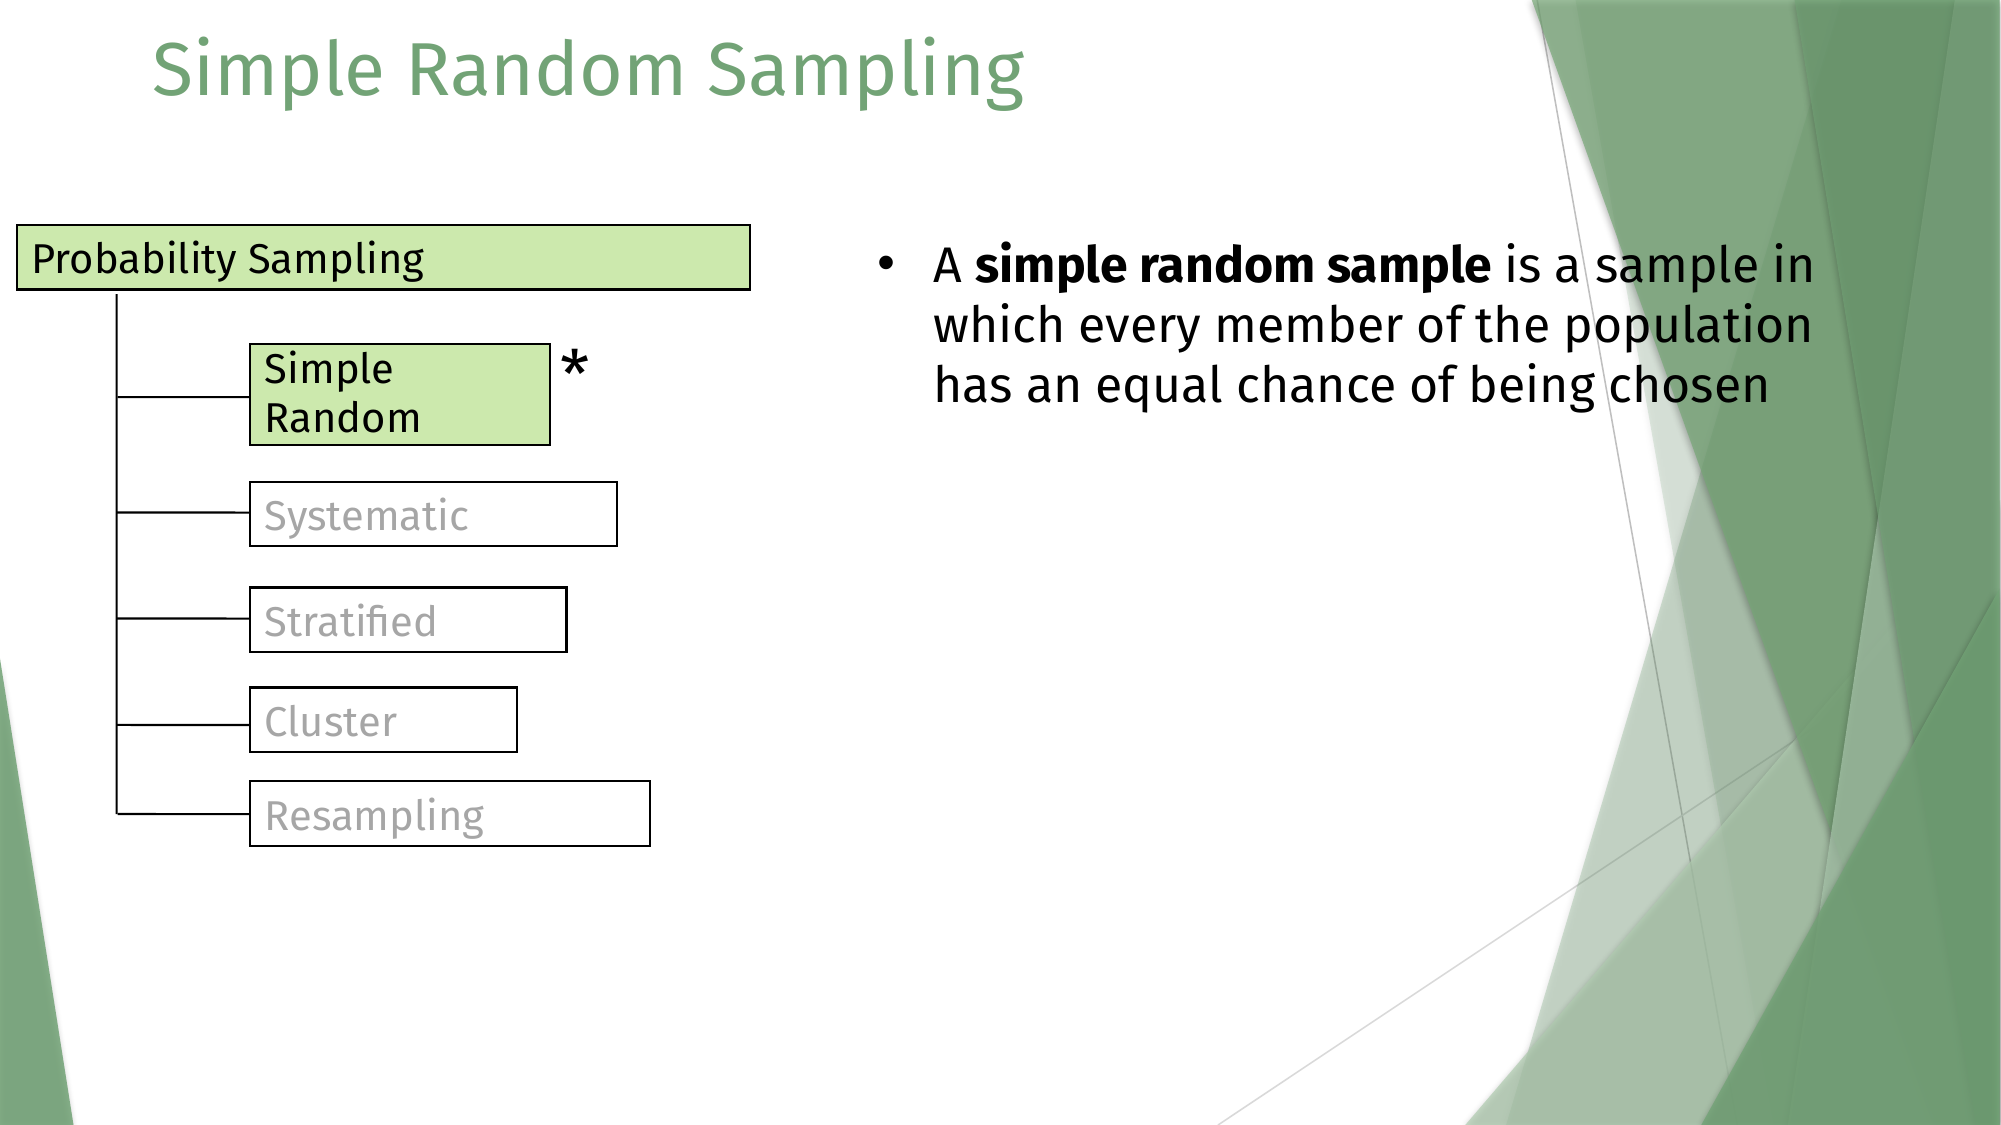

# Simple Random Sampling
Probability Sampling
A simple random sample is a sample in which every member of the population has an equal chance of being chosen

*
Simple
Random

Systematic

Stratified

Cluster

Resampling